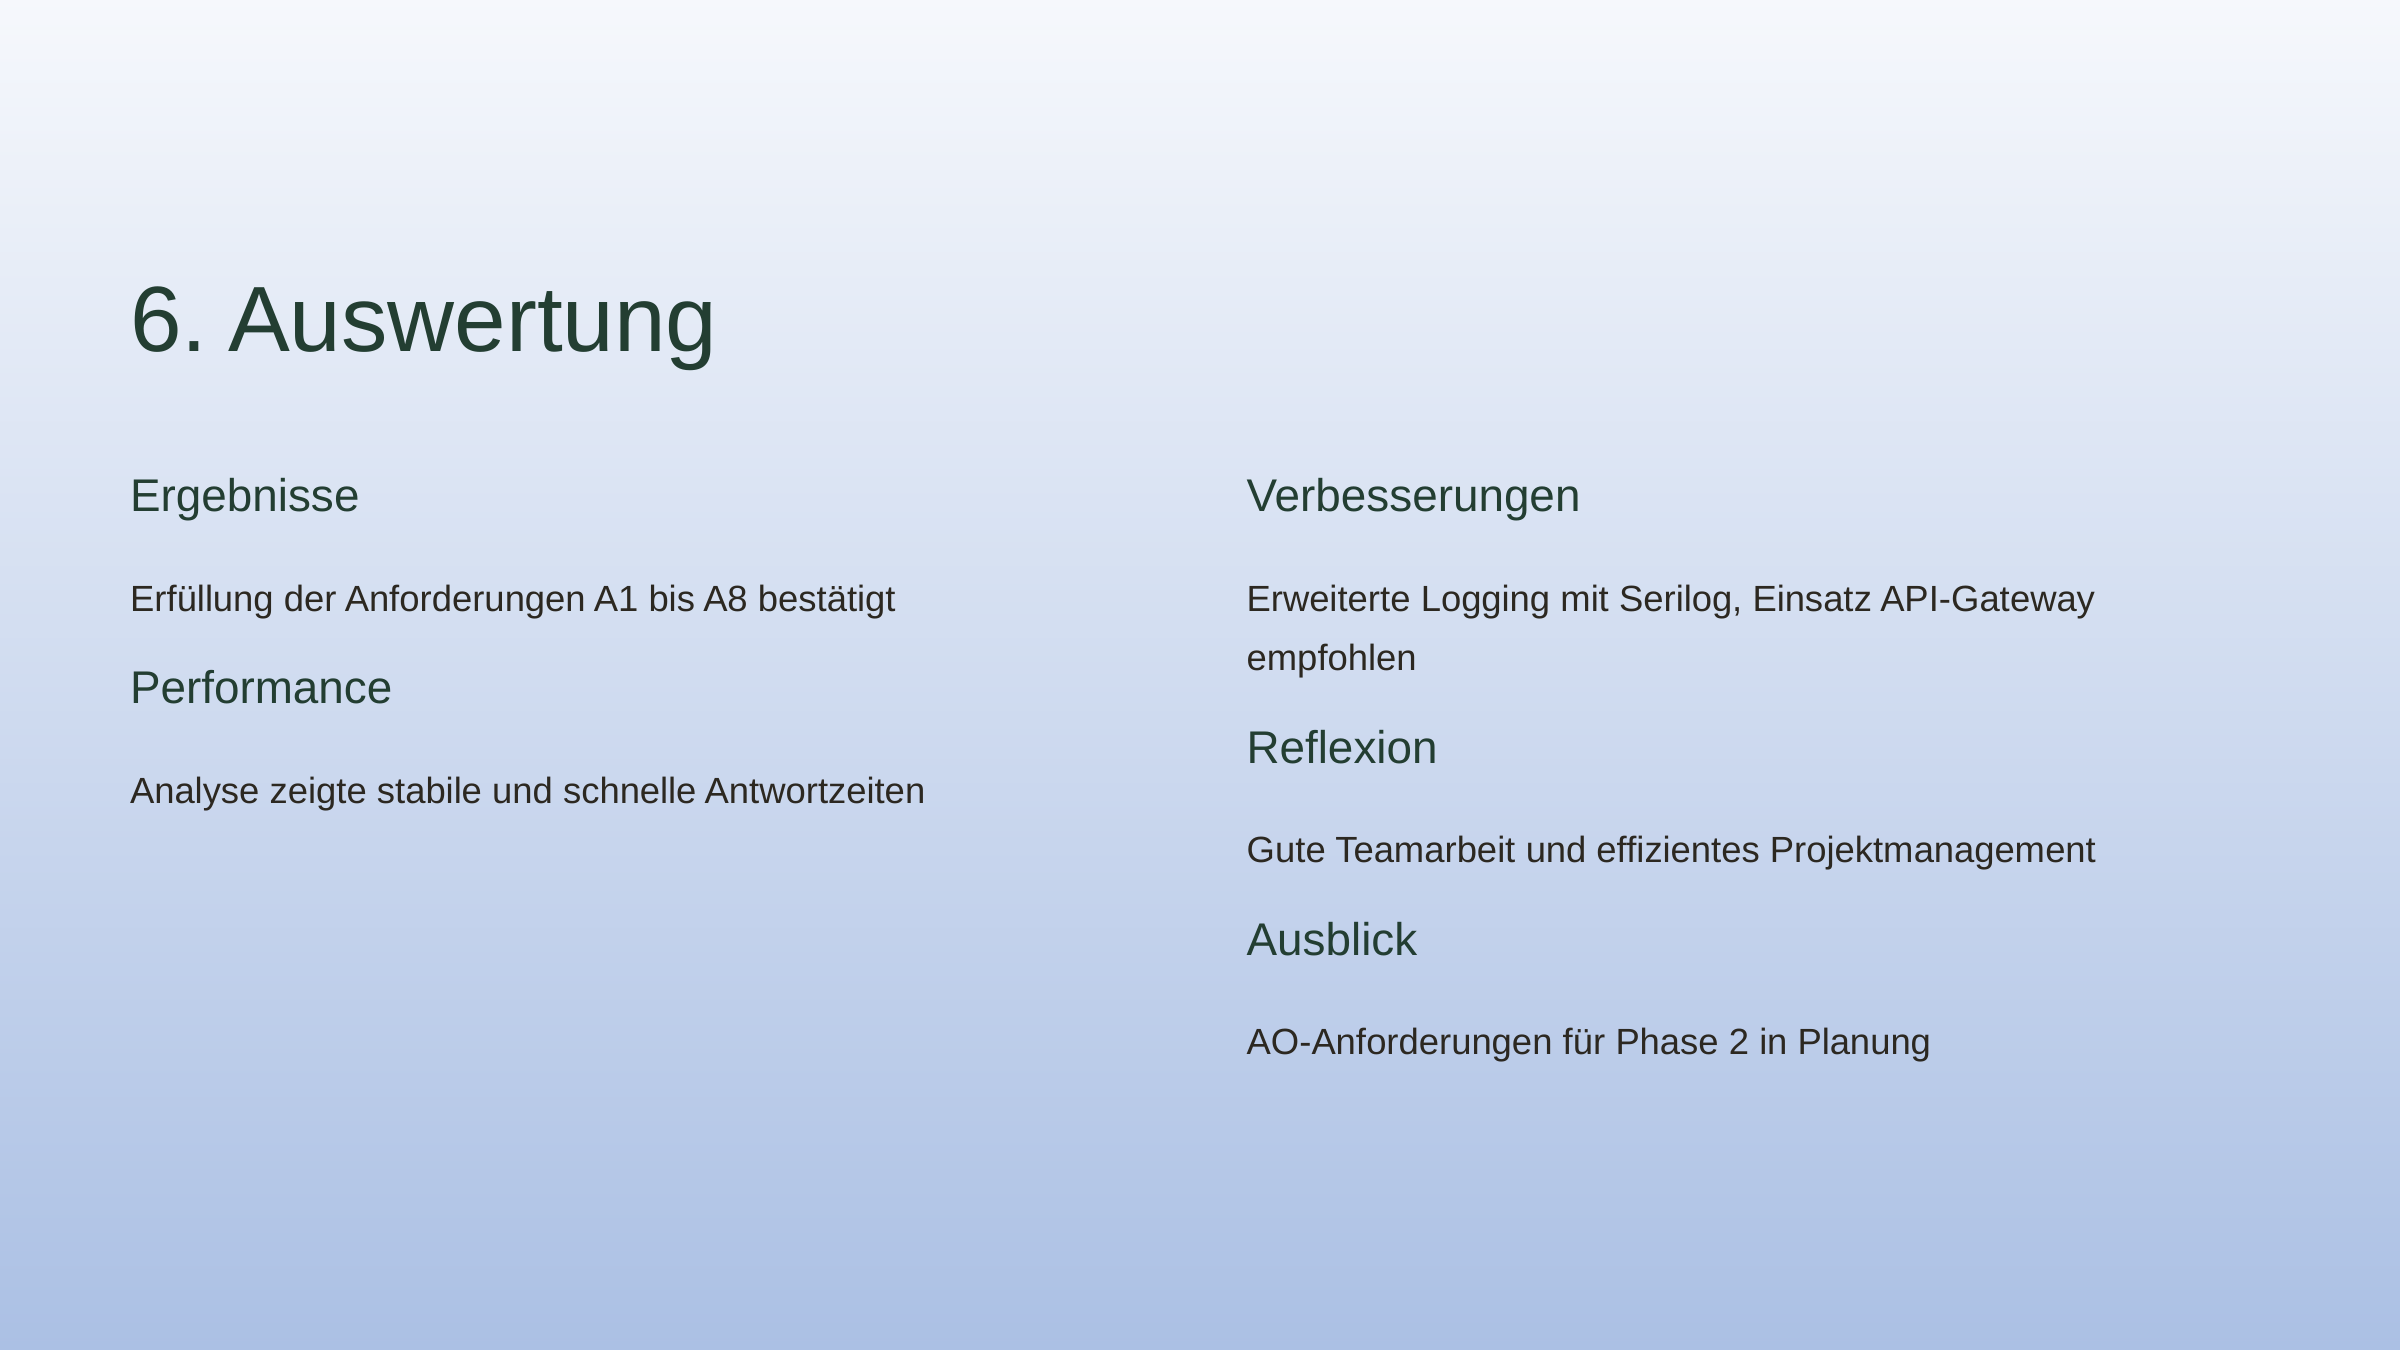

6. Auswertung
Ergebnisse
Verbesserungen
Erfüllung der Anforderungen A1 bis A8 bestätigt
Erweiterte Logging mit Serilog, Einsatz API-Gateway empfohlen
Performance
Reflexion
Analyse zeigte stabile und schnelle Antwortzeiten
Gute Teamarbeit und effizientes Projektmanagement
Ausblick
AO-Anforderungen für Phase 2 in Planung